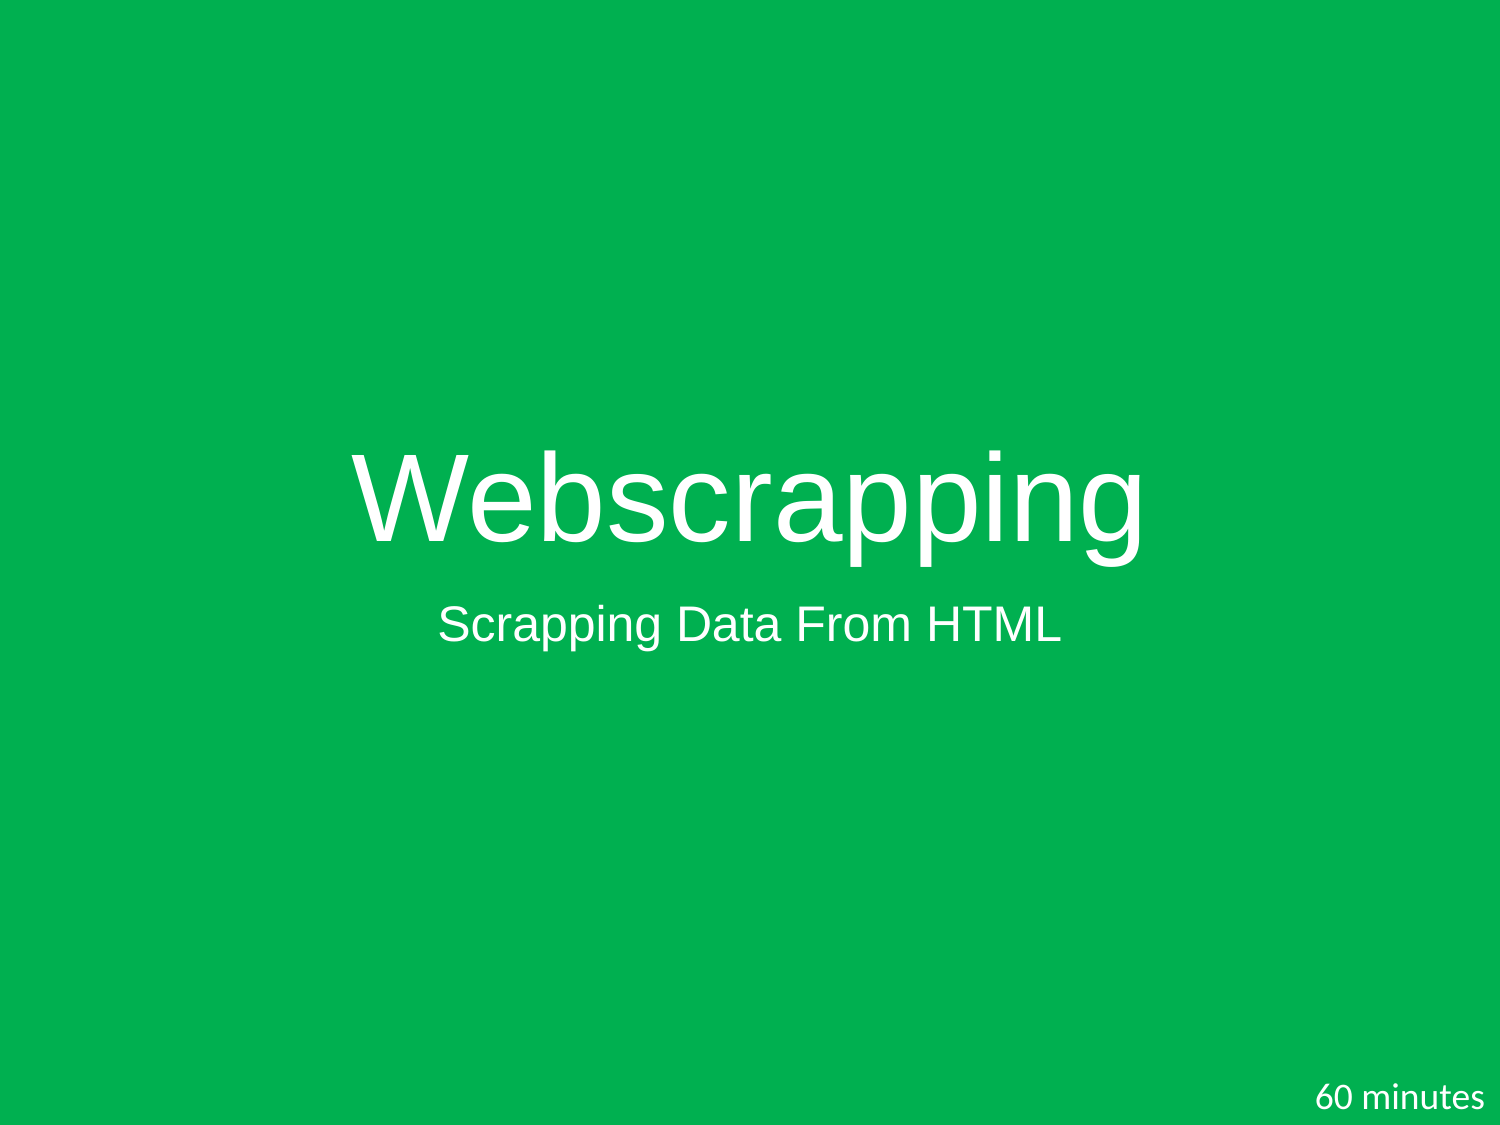

# Webscrapping
Scrapping Data From HTML
60 minutes